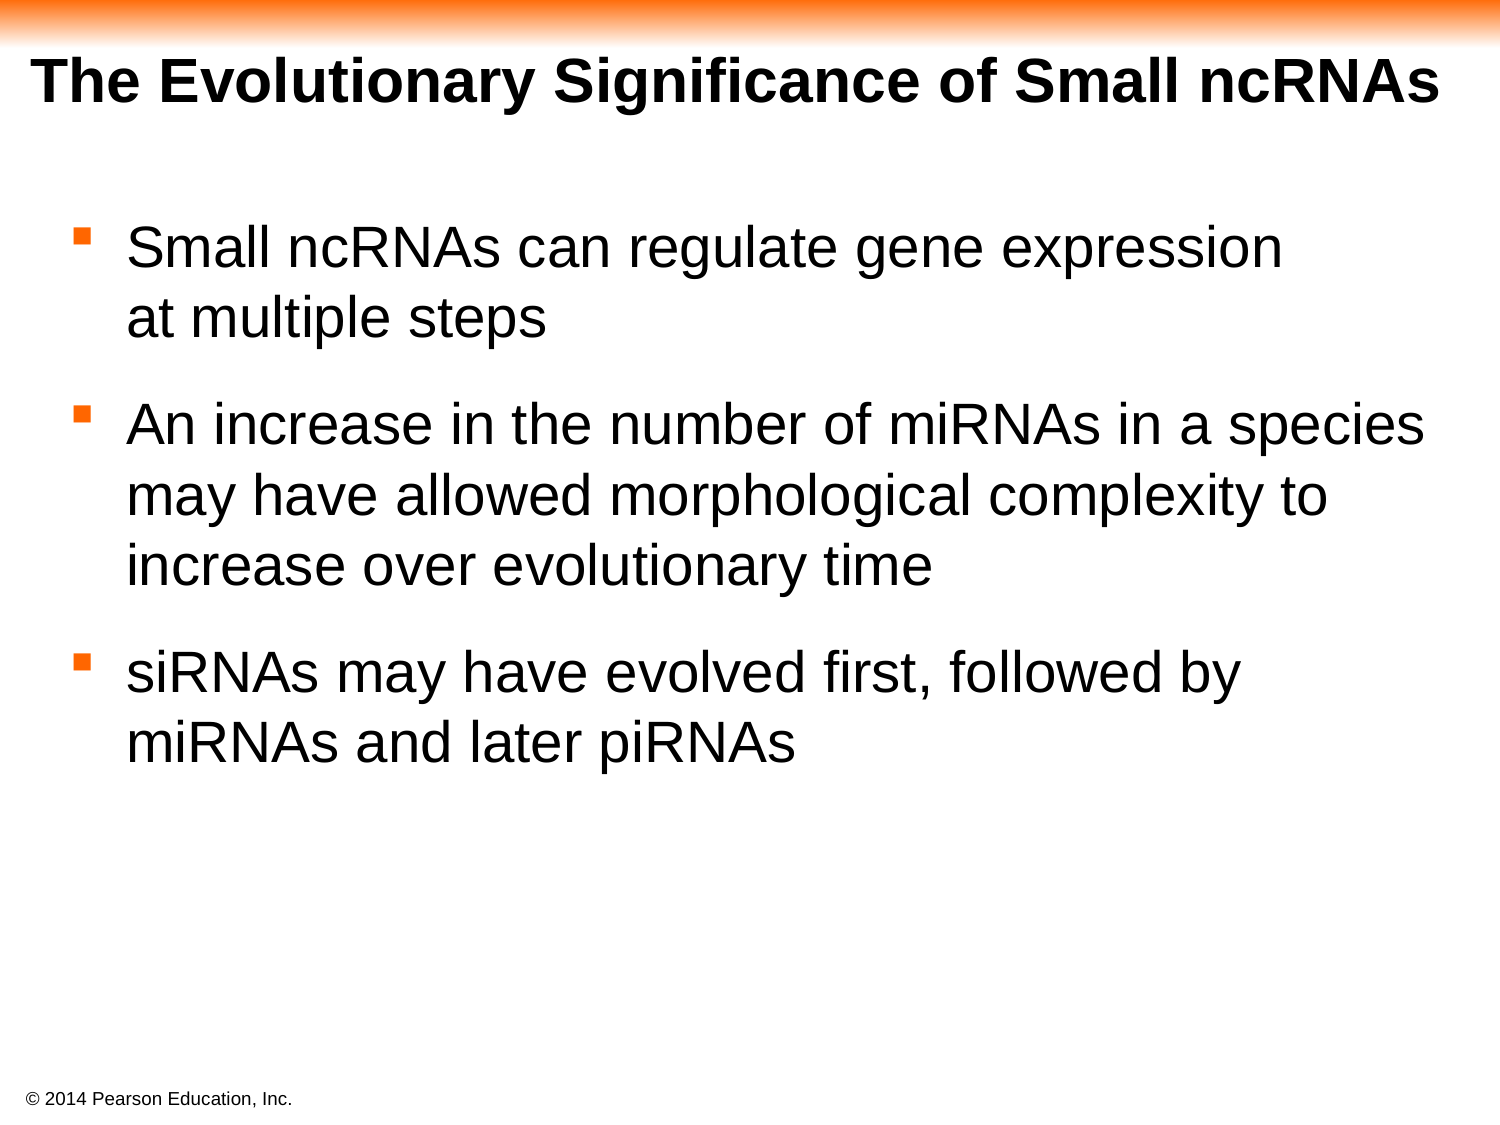

# The Evolutionary Significance of Small ncRNAs
Small ncRNAs can regulate gene expression
at multiple steps
An increase in the number of miRNAs in a species may have allowed morphological complexity to increase over evolutionary time
siRNAs may have evolved first, followed by miRNAs and later piRNAs